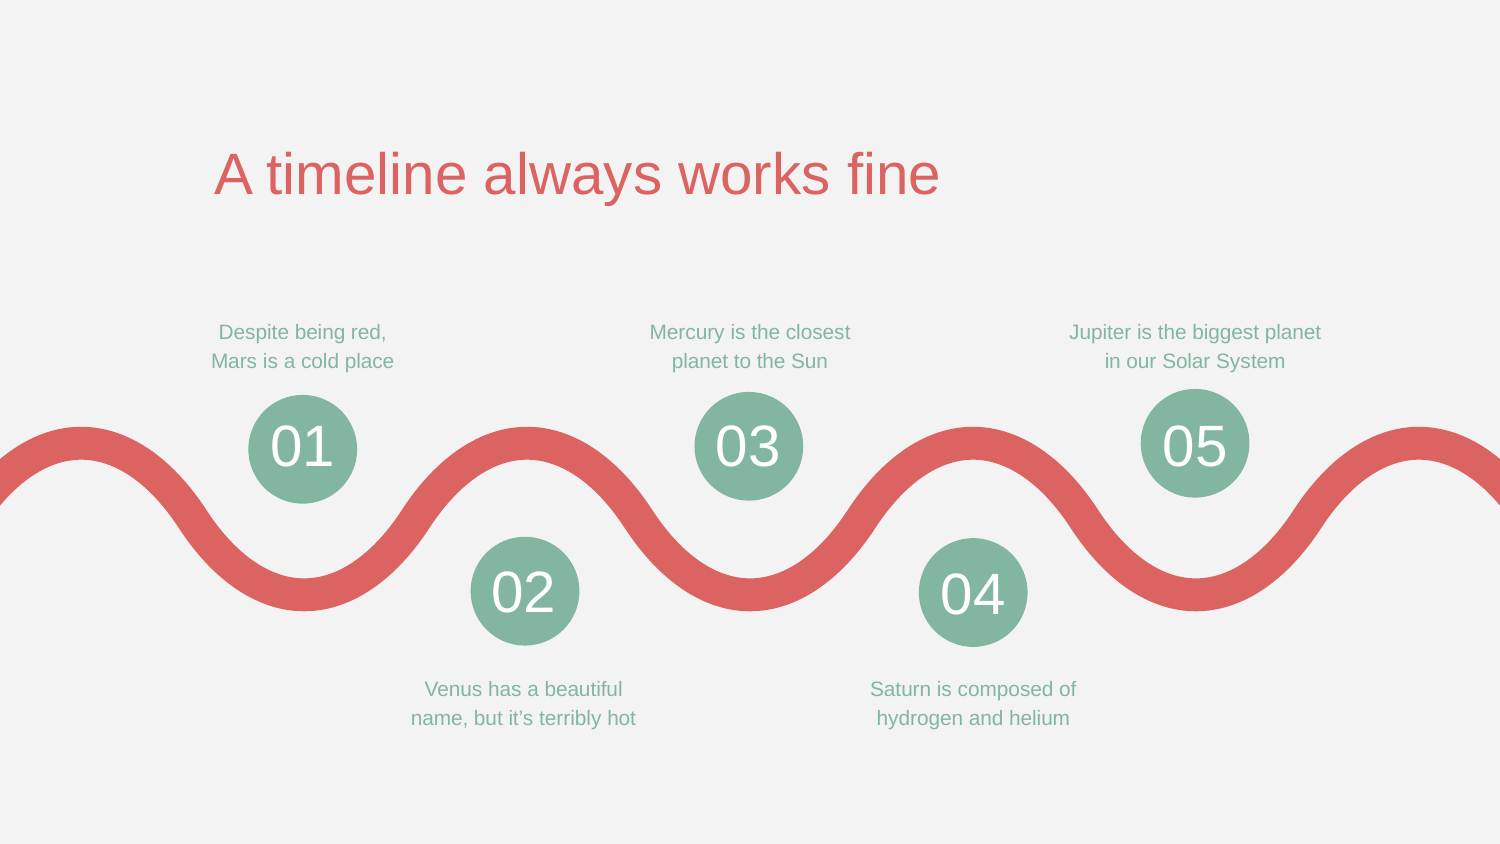

# A timeline always works fine
Despite being red,
Mars is a cold place

Mercury is the closest planet to the Sun

Jupiter is the biggest planet in our Solar System

01
03
05

02
04
Venus has a beautiful name, but it’s terribly hot

Saturn is composed of hydrogen and helium